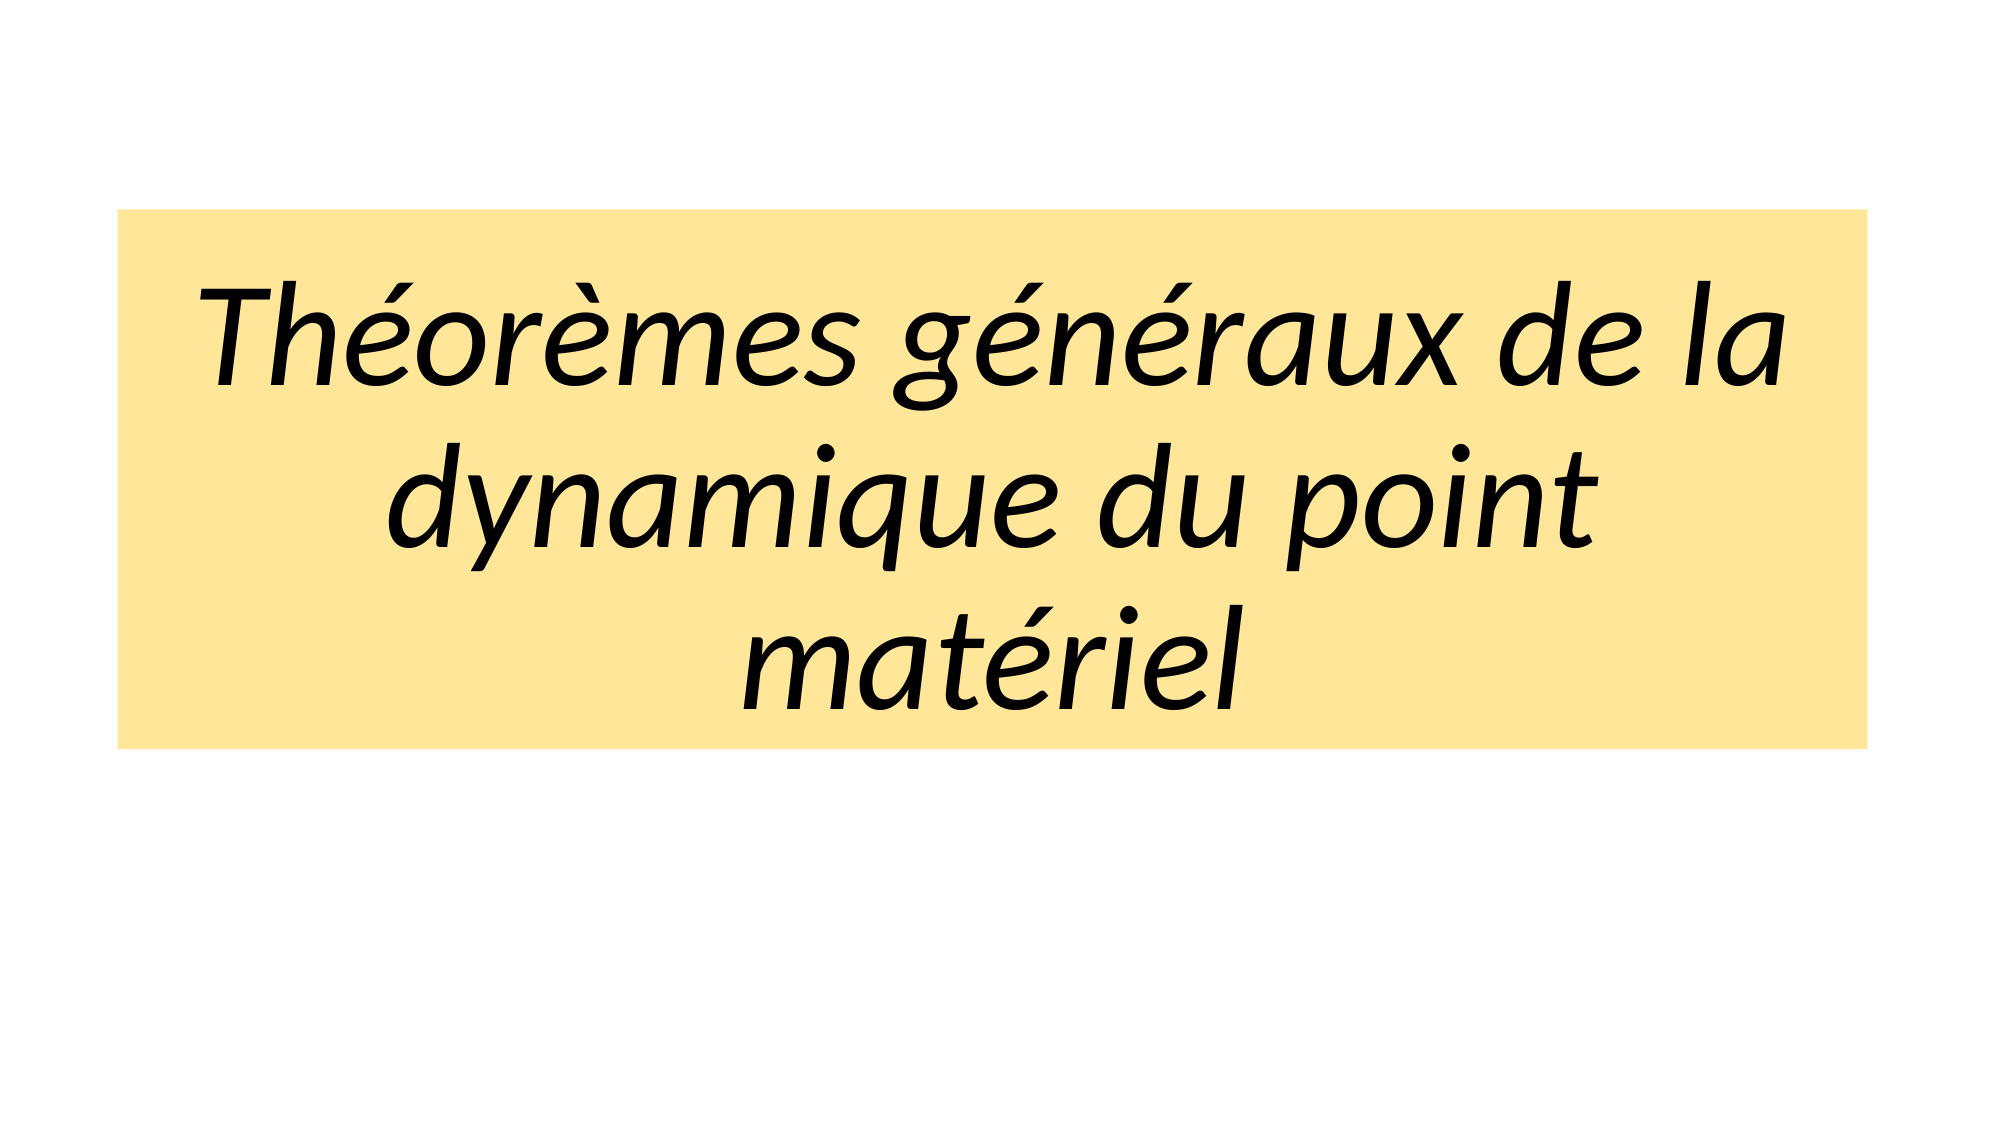

# Théorèmes généraux de la dynamique du point matériel